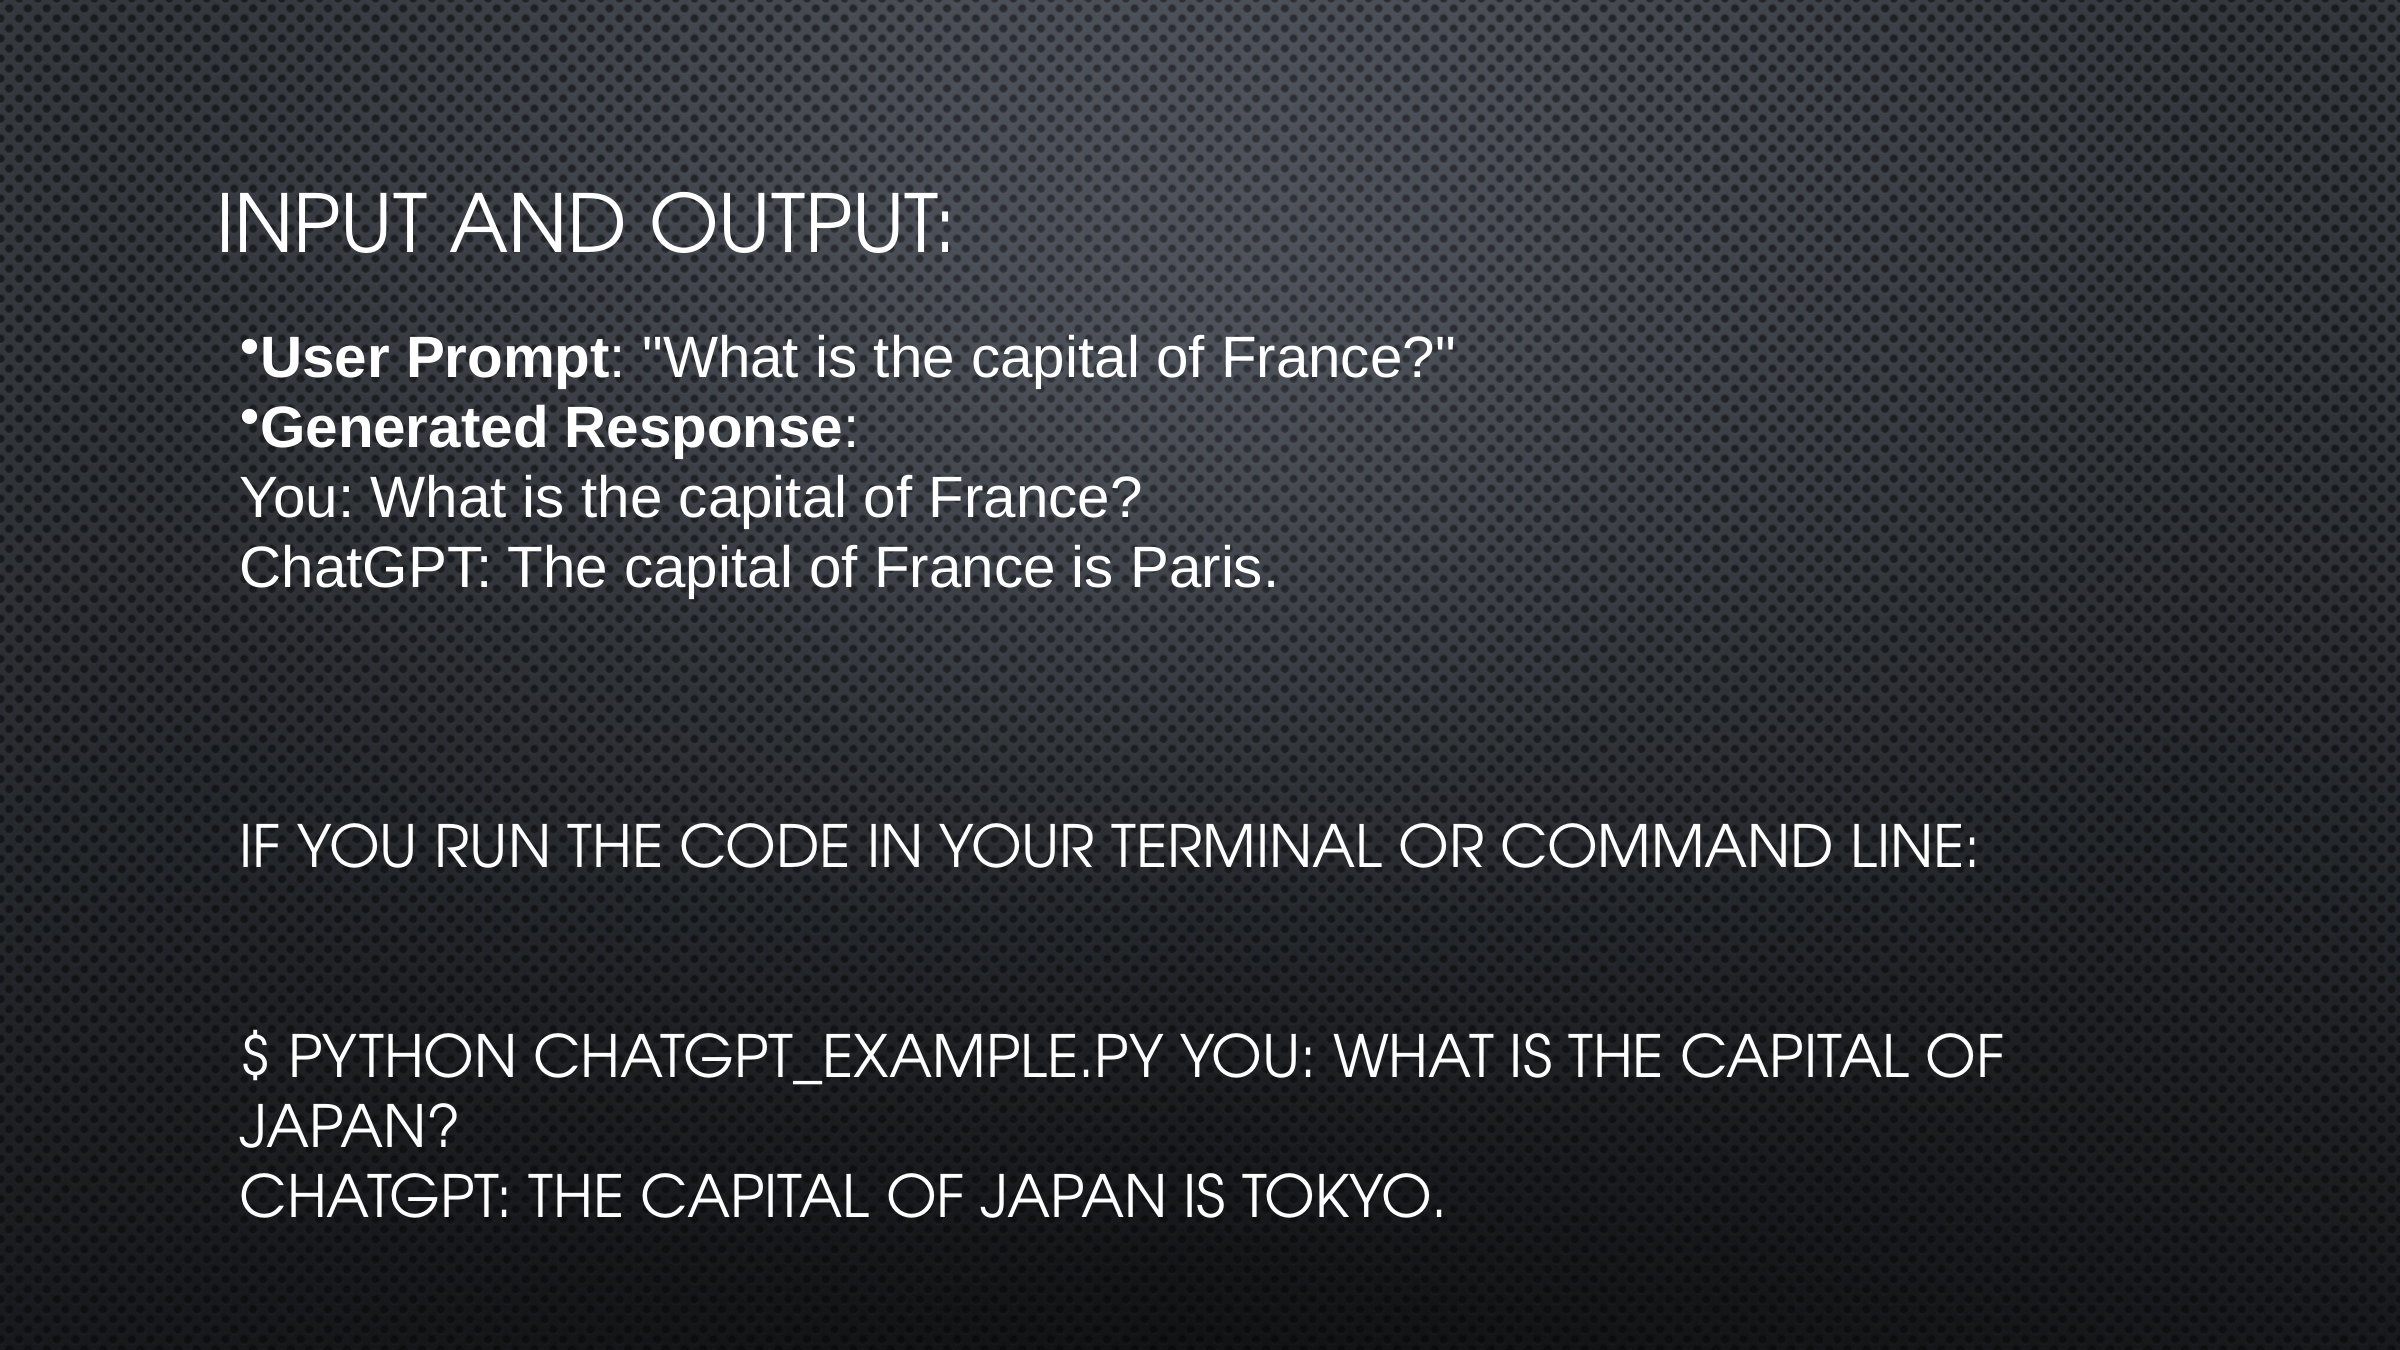

# Input and Output:
User Prompt: "What is the capital of France?"
Generated Response:
You: What is the capital of France?
ChatGPT: The capital of France is Paris.

If you run the code in your terminal or command line:

$ python chatgpt_example.py You: What is the capital of Japan?
ChatGPT: The capital of Japan is Tokyo.